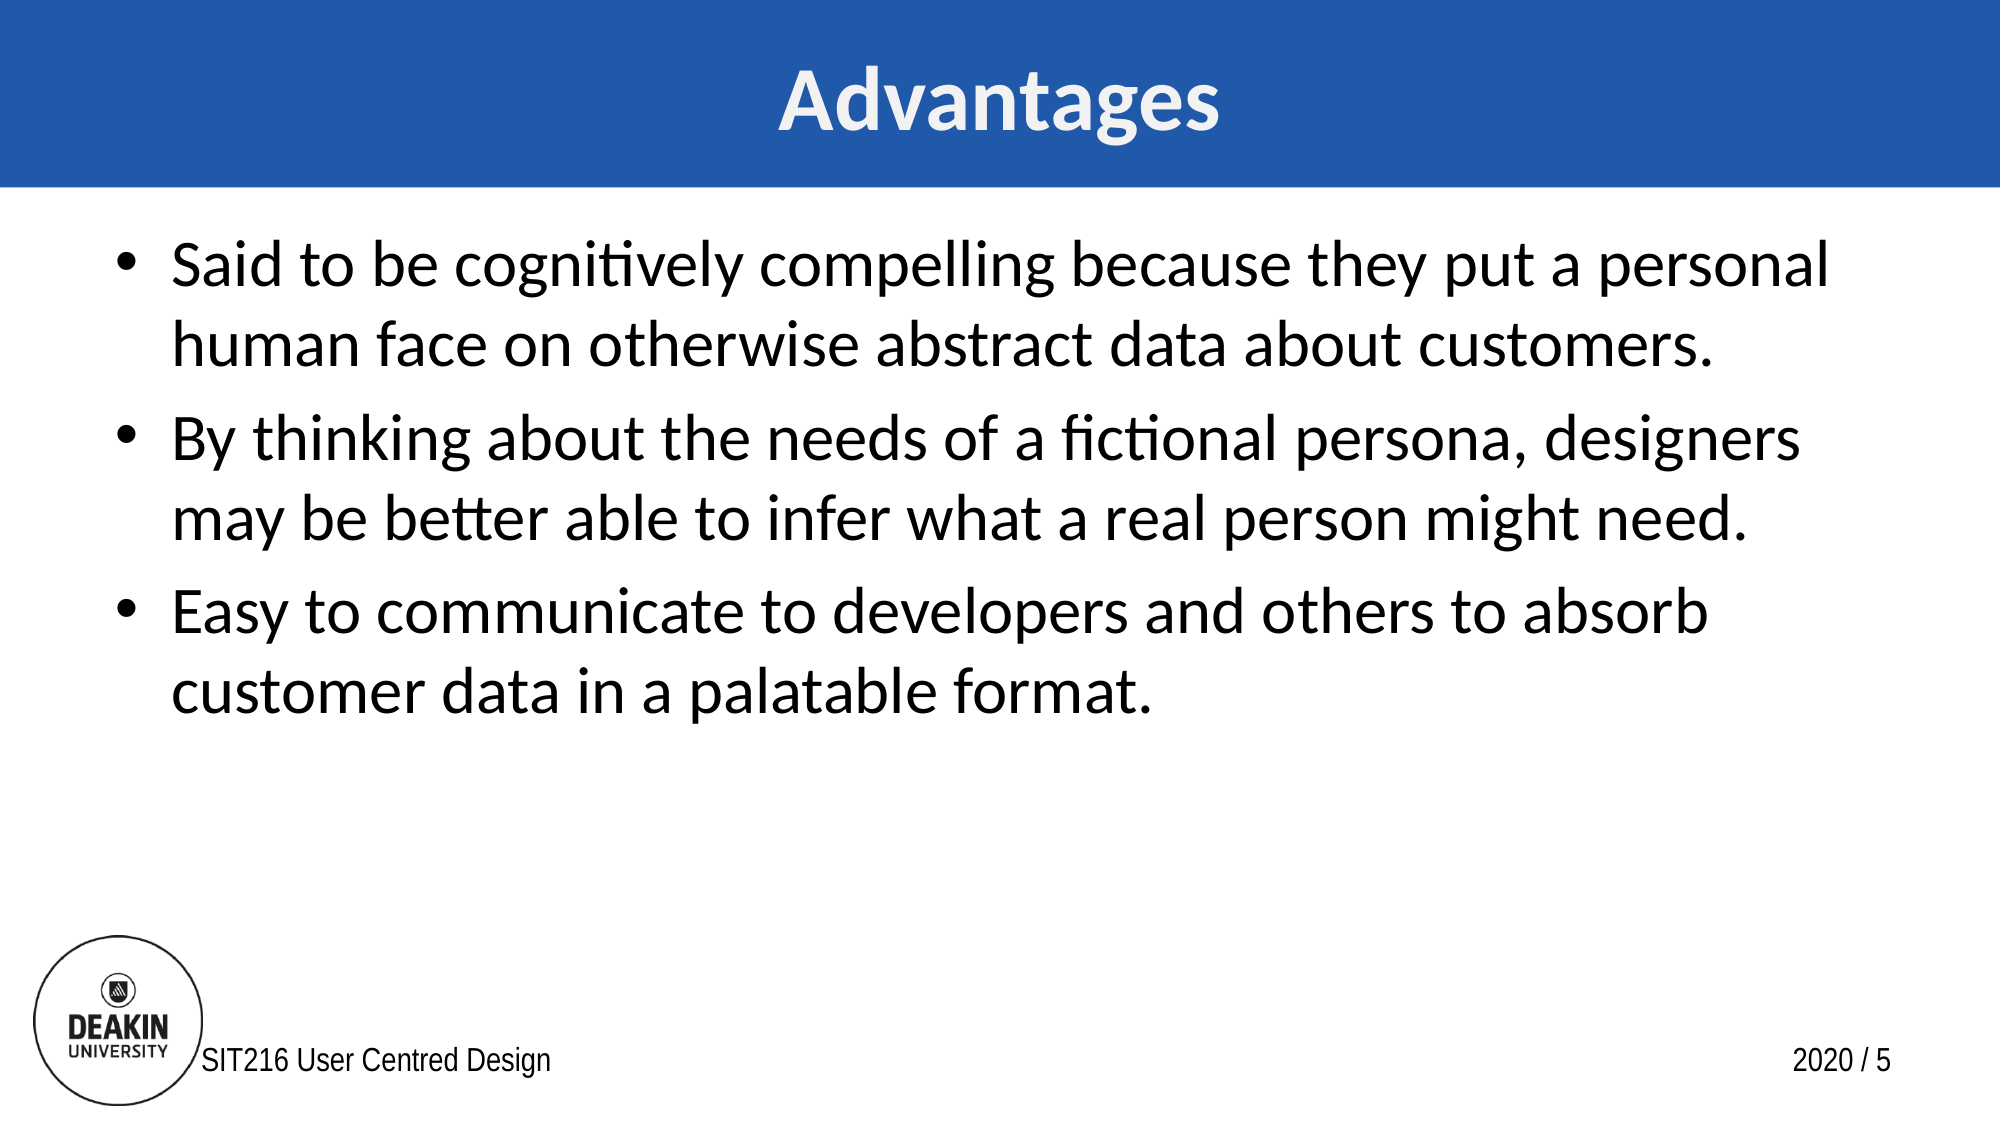

# Advantages
Said to be cognitively compelling because they put a personal human face on otherwise abstract data about customers.
By thinking about the needs of a fictional persona, designers may be better able to infer what a real person might need.
Easy to communicate to developers and others to absorb customer data in a palatable format.